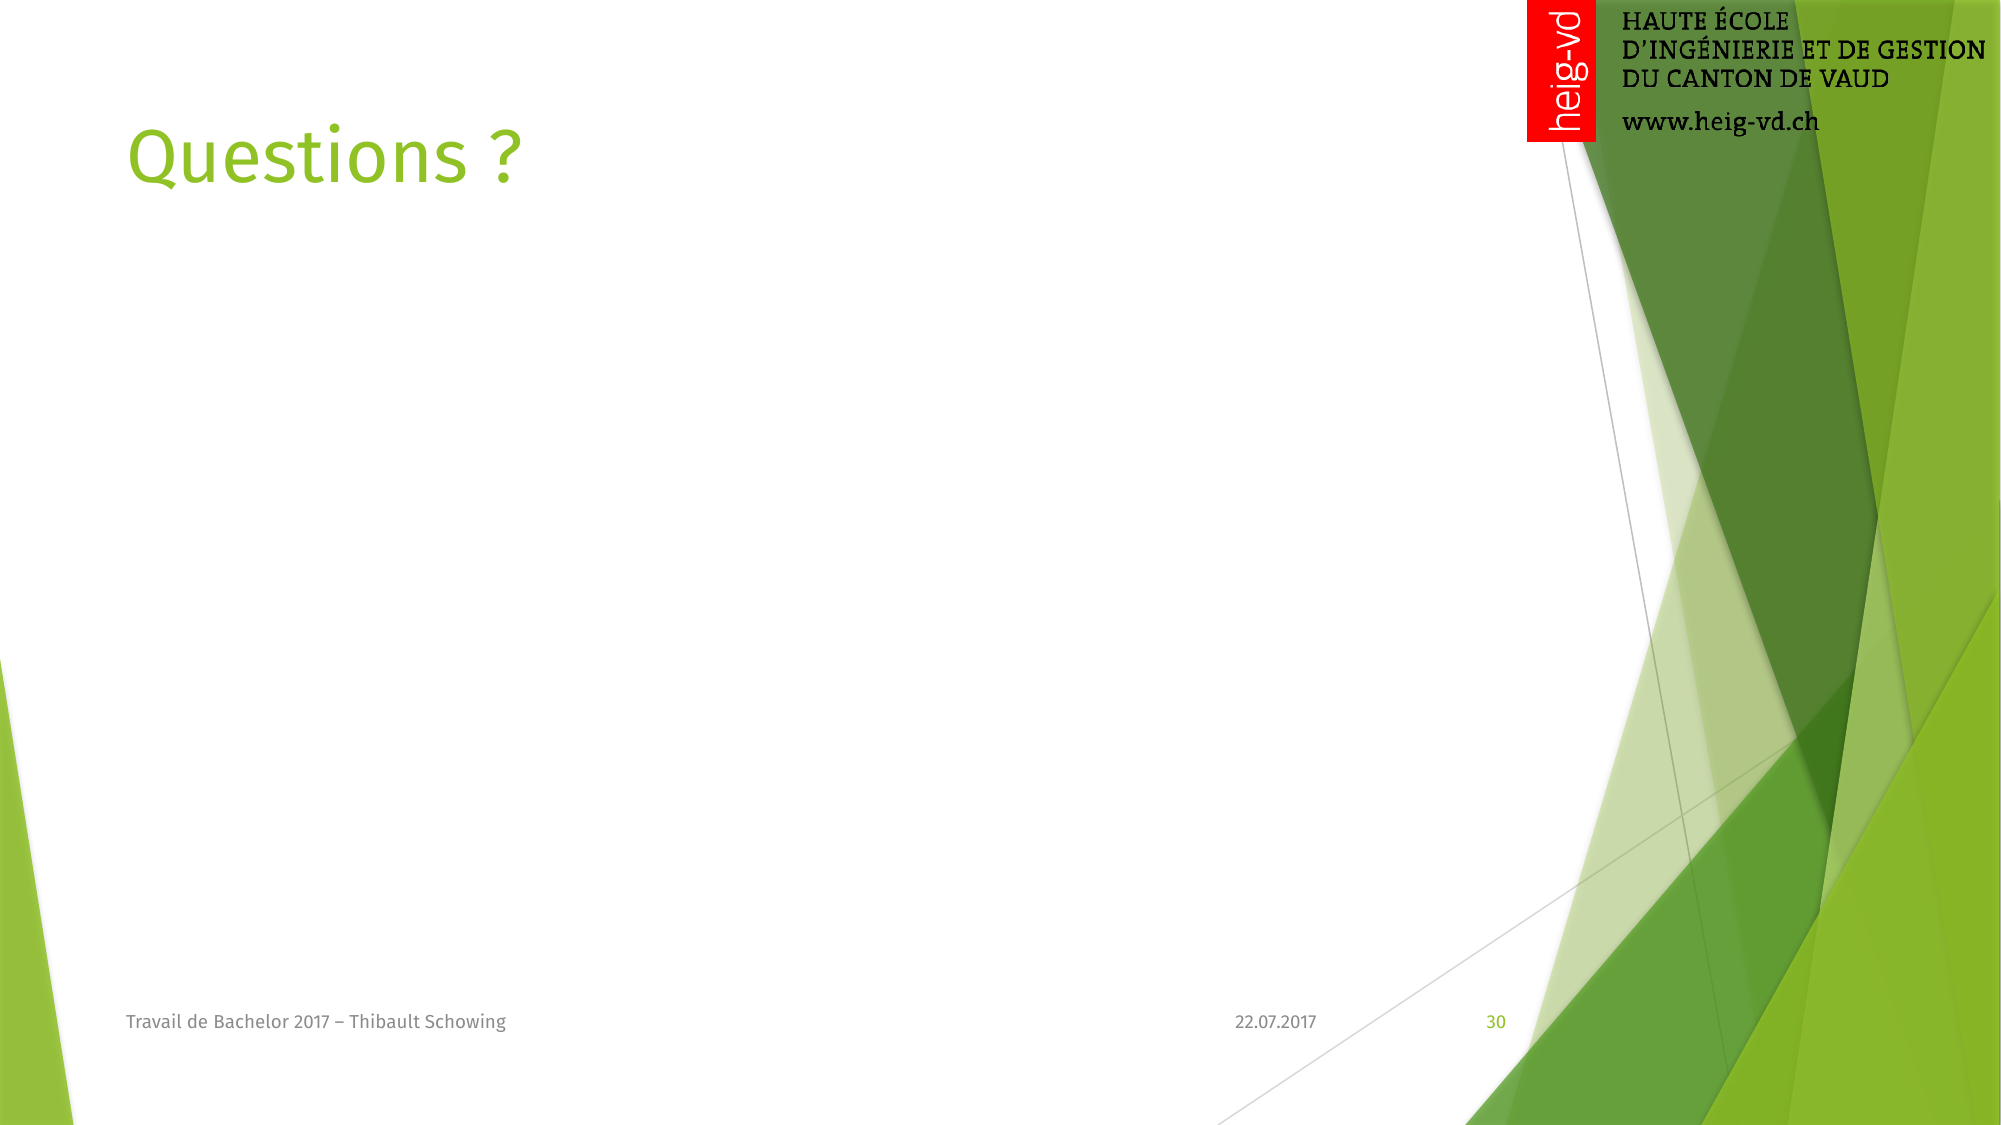

# Questions ?
Travail de Bachelor 2017 – Thibault Schowing
22.07.2017
30